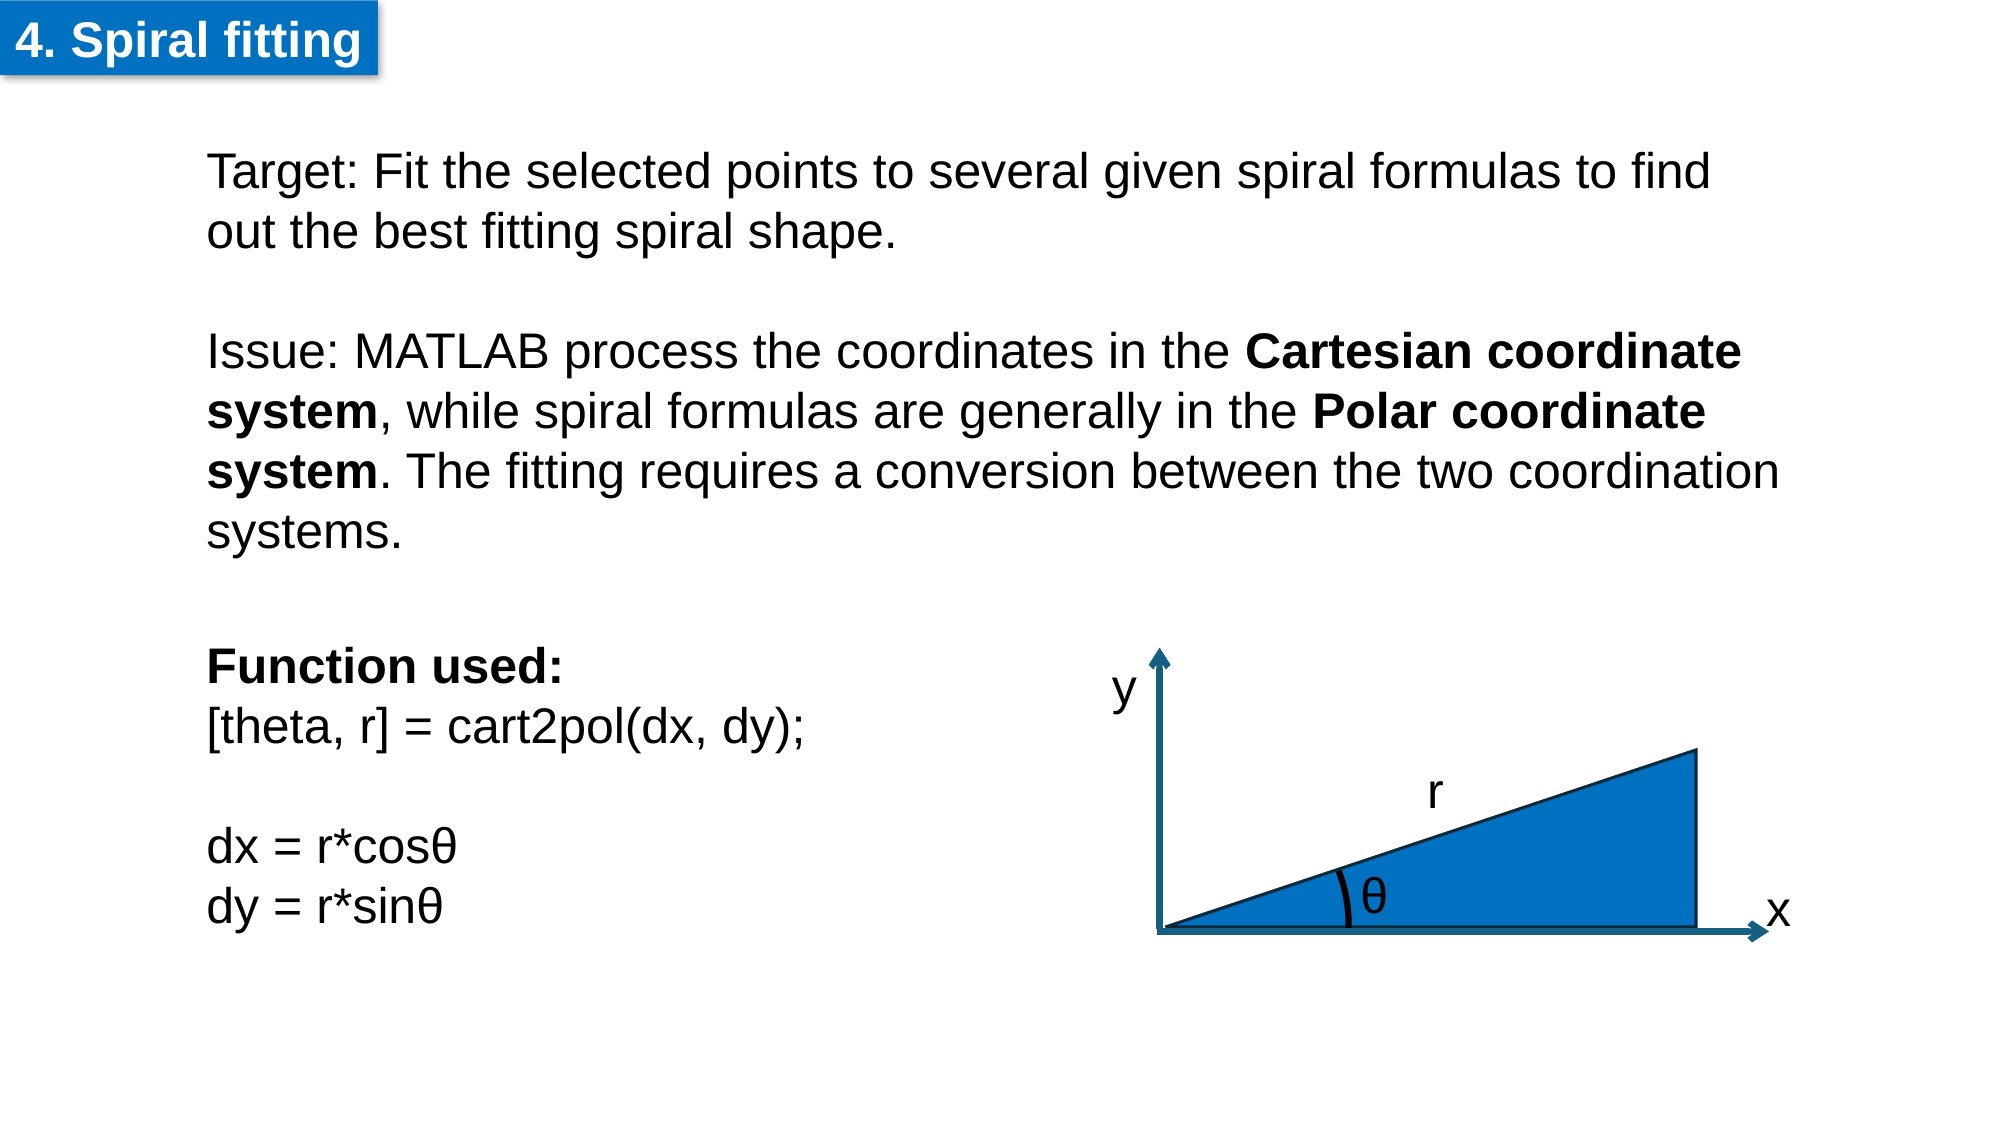

4. Spiral fitting
Target: Fit the selected points to several given spiral formulas to find out the best fitting spiral shape.

Issue: MATLAB process the coordinates in the Cartesian coordinate system, while spiral formulas are generally in the Polar coordinate system. The fitting requires a conversion between the two coordination systems.
Function used:
[theta, r] = cart2pol(dx, dy);

dx = r*cosθ
dy = r*sinθ
y

θ
x
r